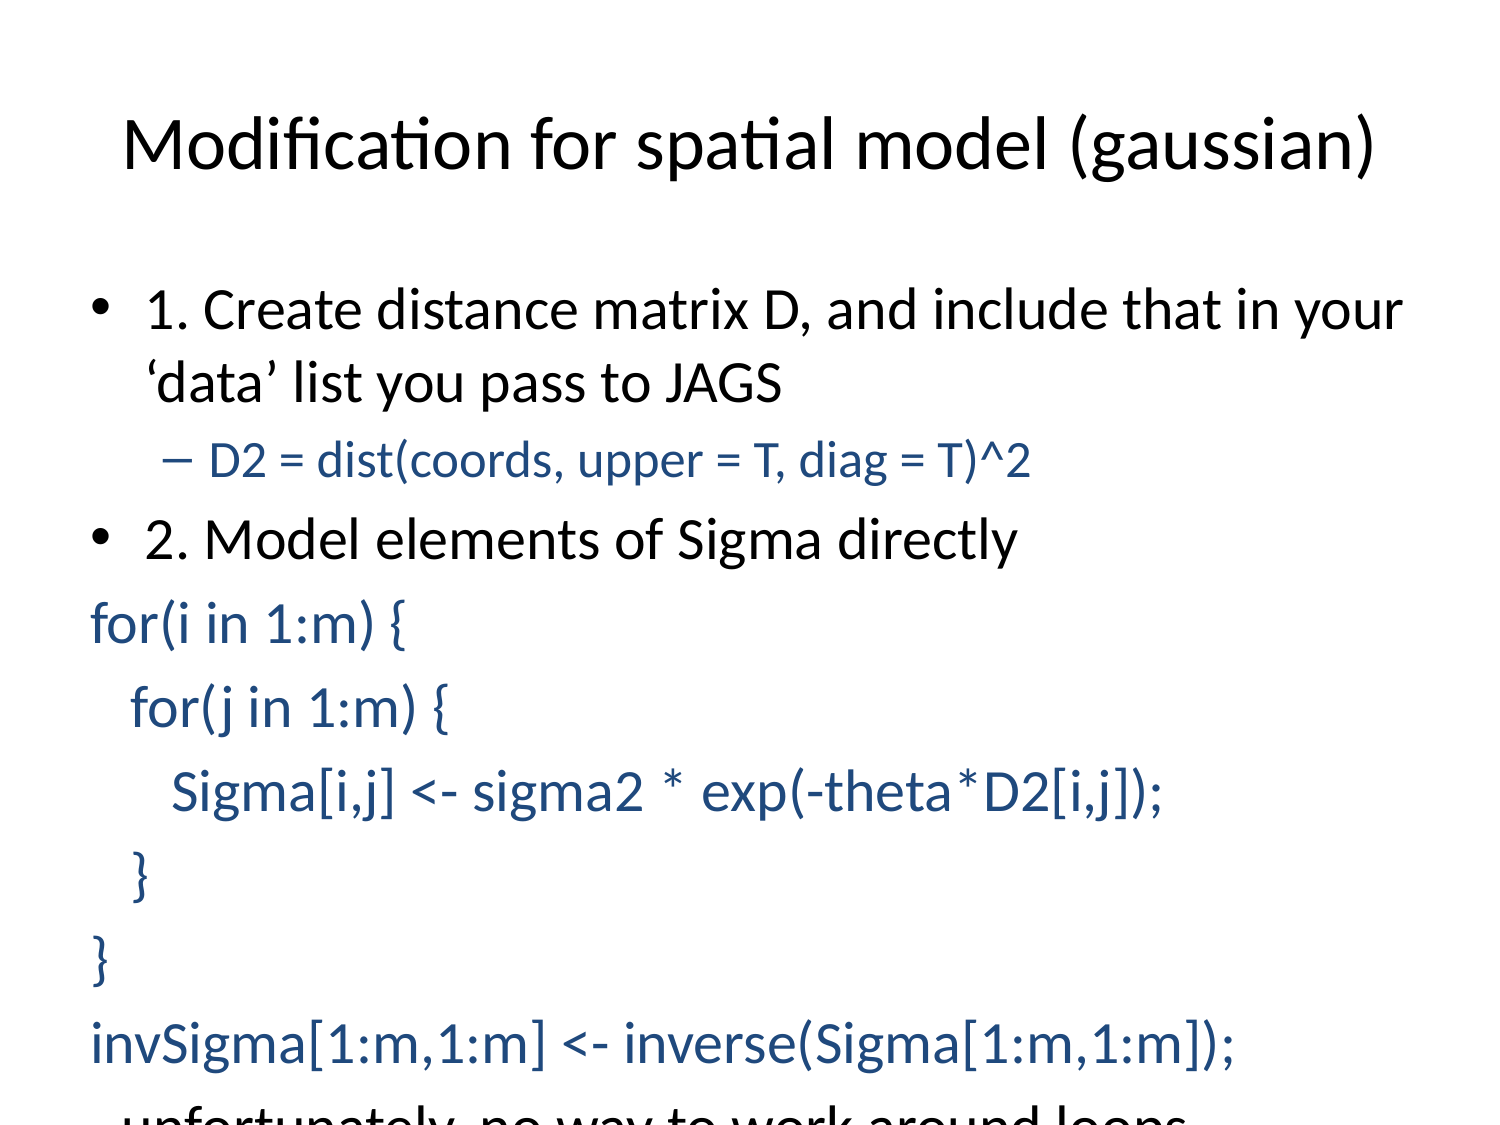

# Modification for spatial model (gaussian)
1. Create distance matrix D, and include that in your ‘data’ list you pass to JAGS
D2 = dist(coords, upper = T, diag = T)^2
2. Model elements of Sigma directly
for(i in 1:m) {
   for(j in 1:m) {
      Sigma[i,j] <- sigma2 * exp(-theta*D2[i,j]);
   }
}
invSigma[1:m,1:m] <- inverse(Sigma[1:m,1:m]);
- unfortunately, no way to work around loops